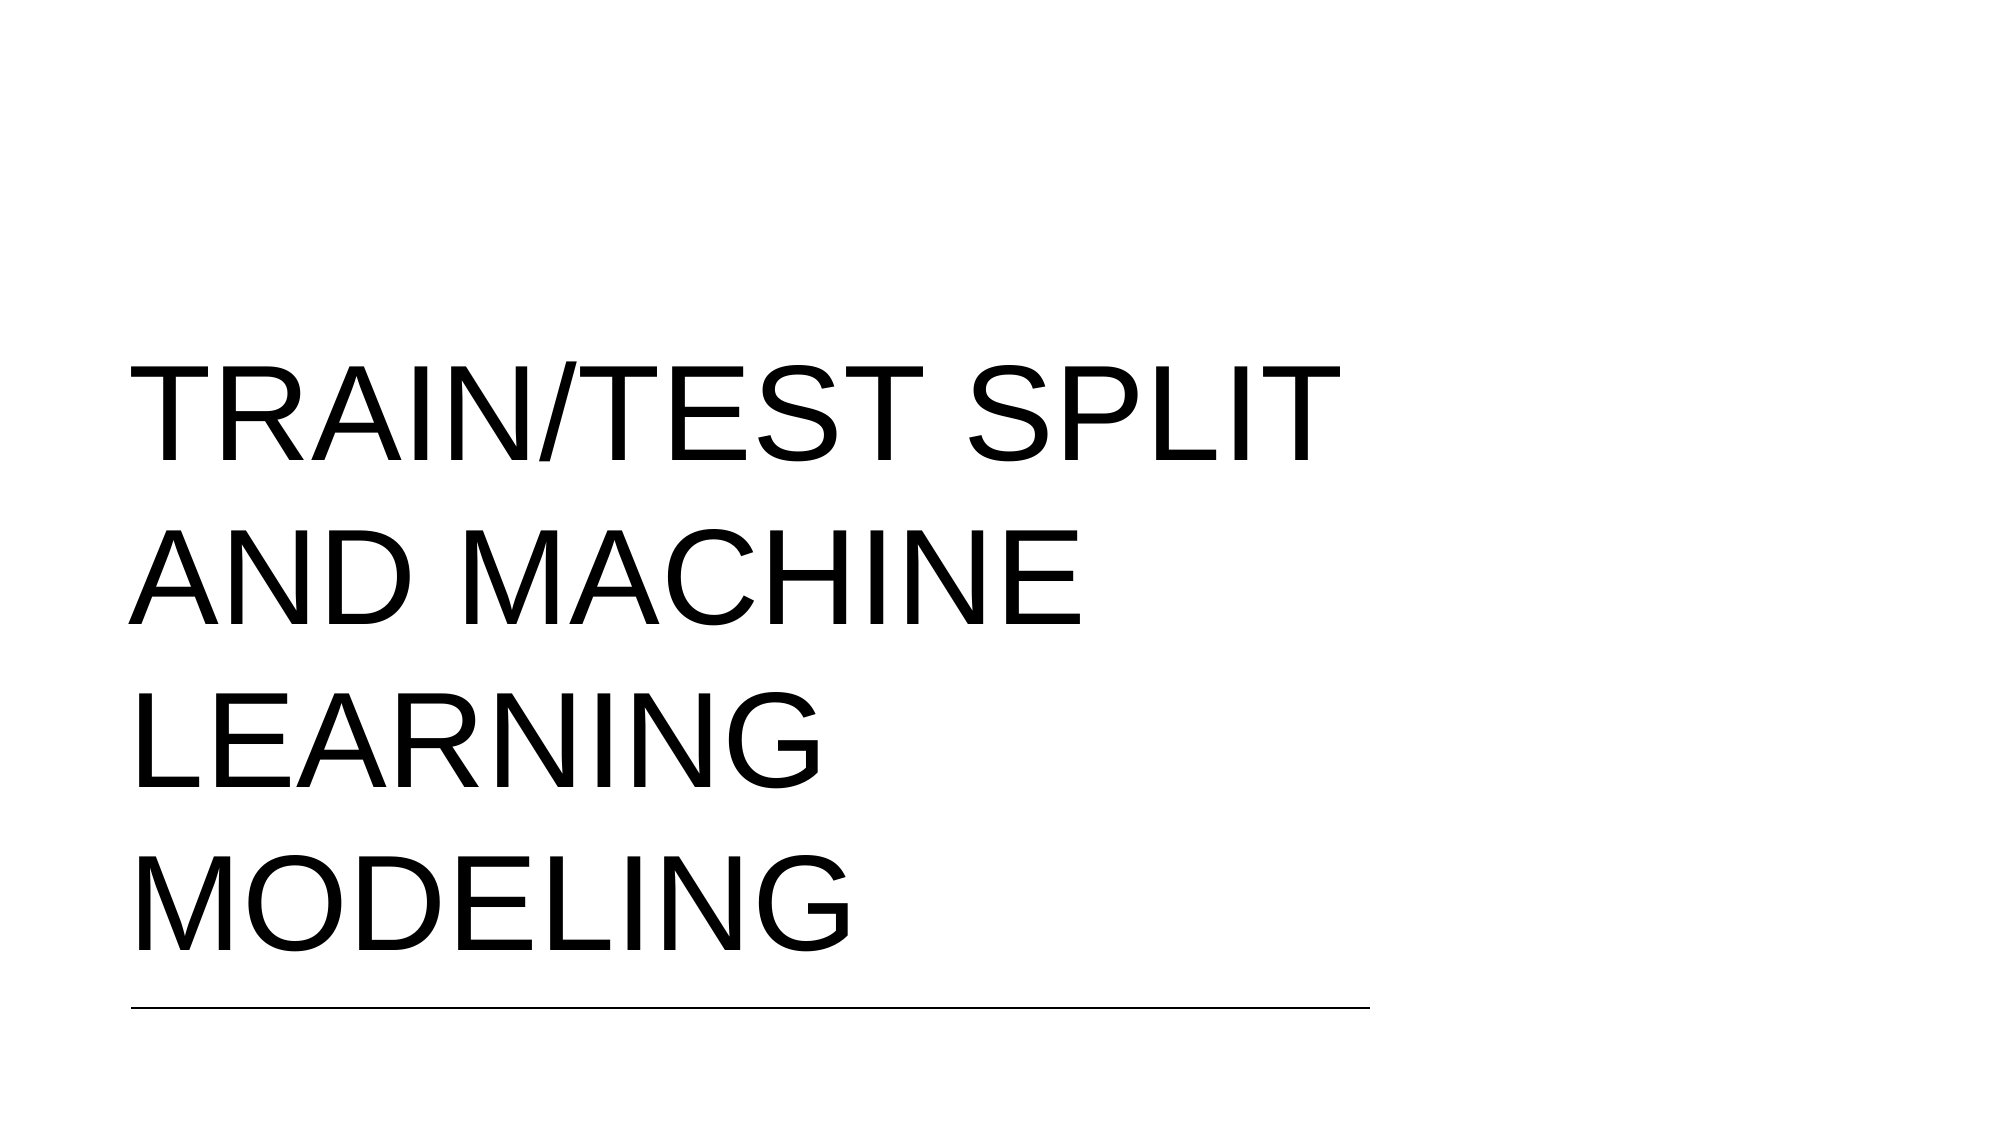

# Train/Test Split and Machine Learning Modeling